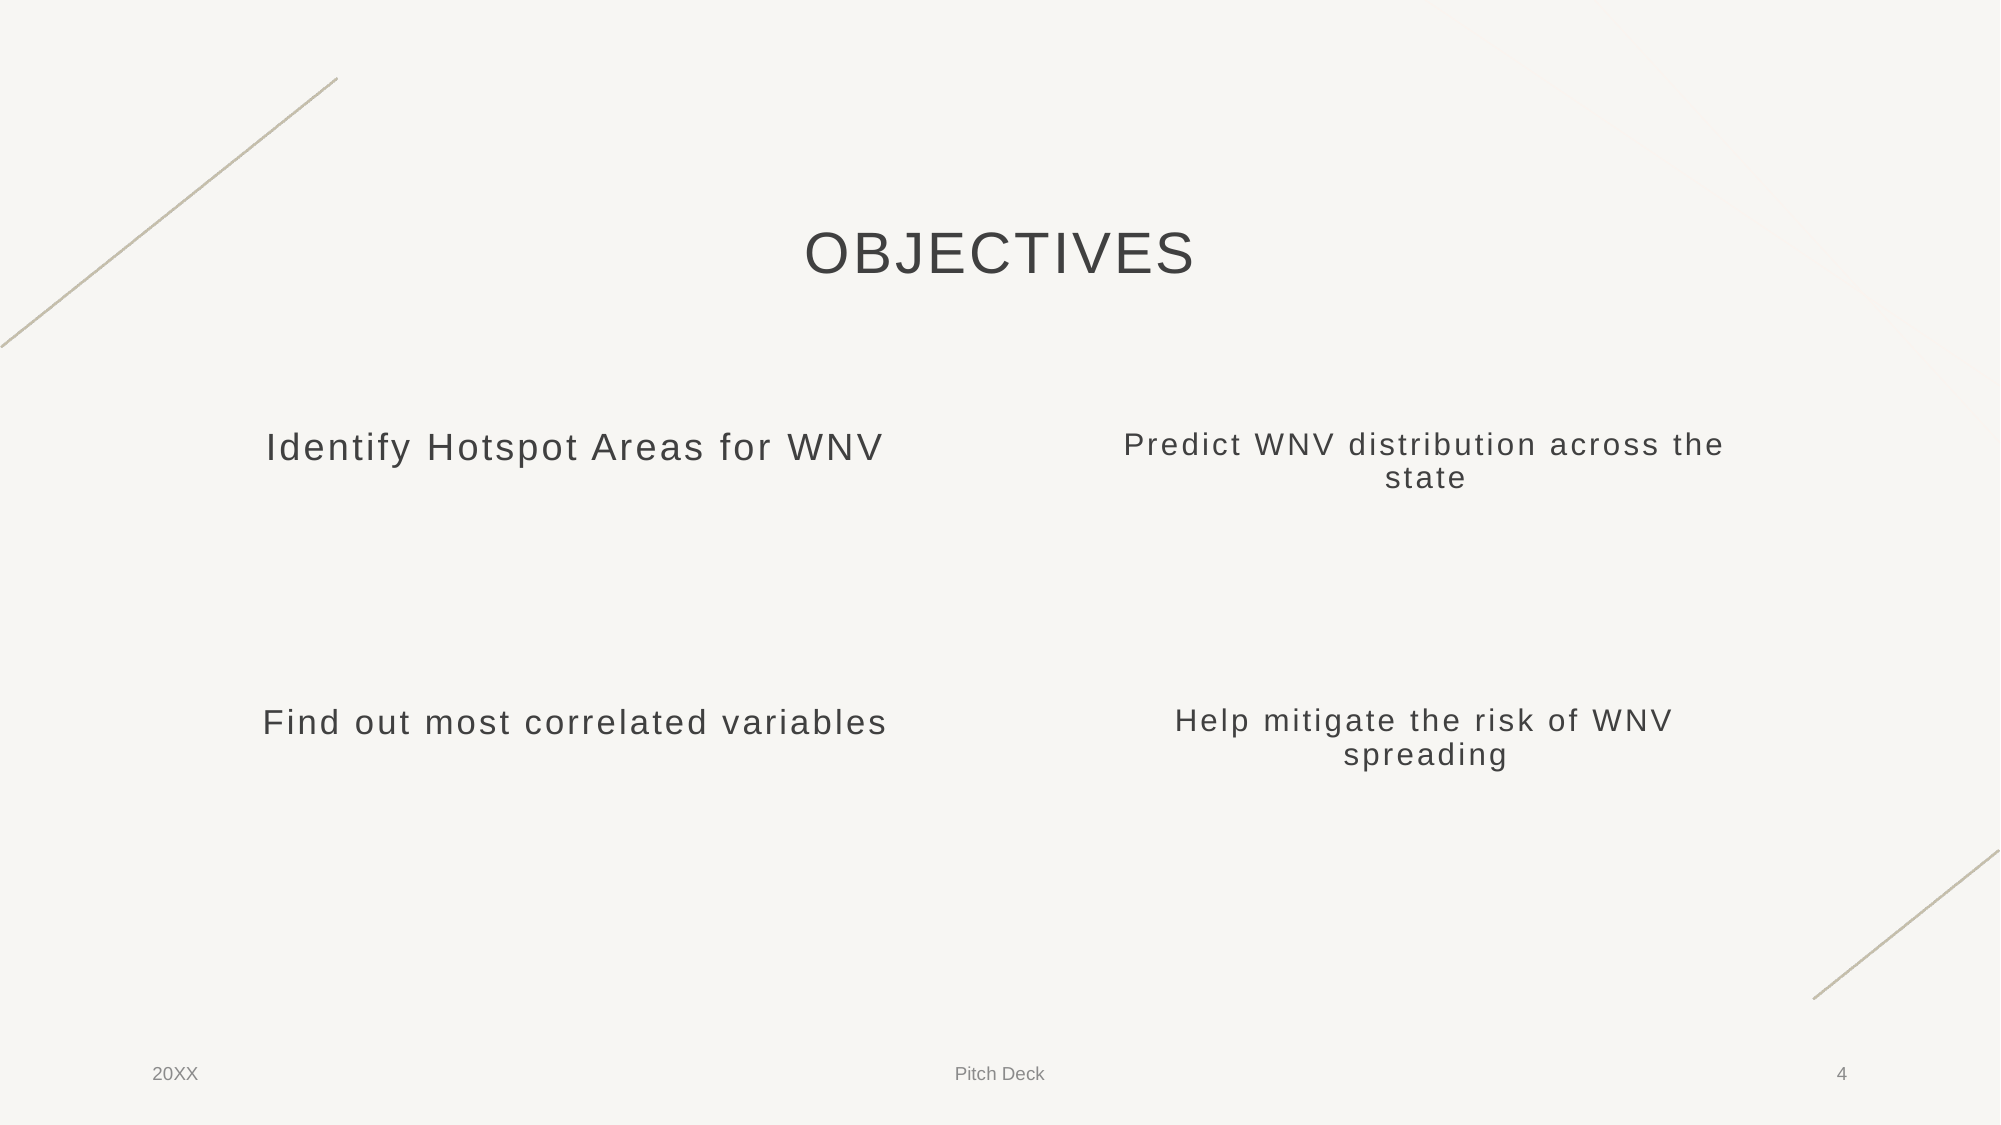

# Objectives
Identify Hotspot Areas for WNV
Predict WNV distribution across the state
Find out most correlated variables
Help mitigate the risk of WNV spreading
20XX
Pitch Deck
4